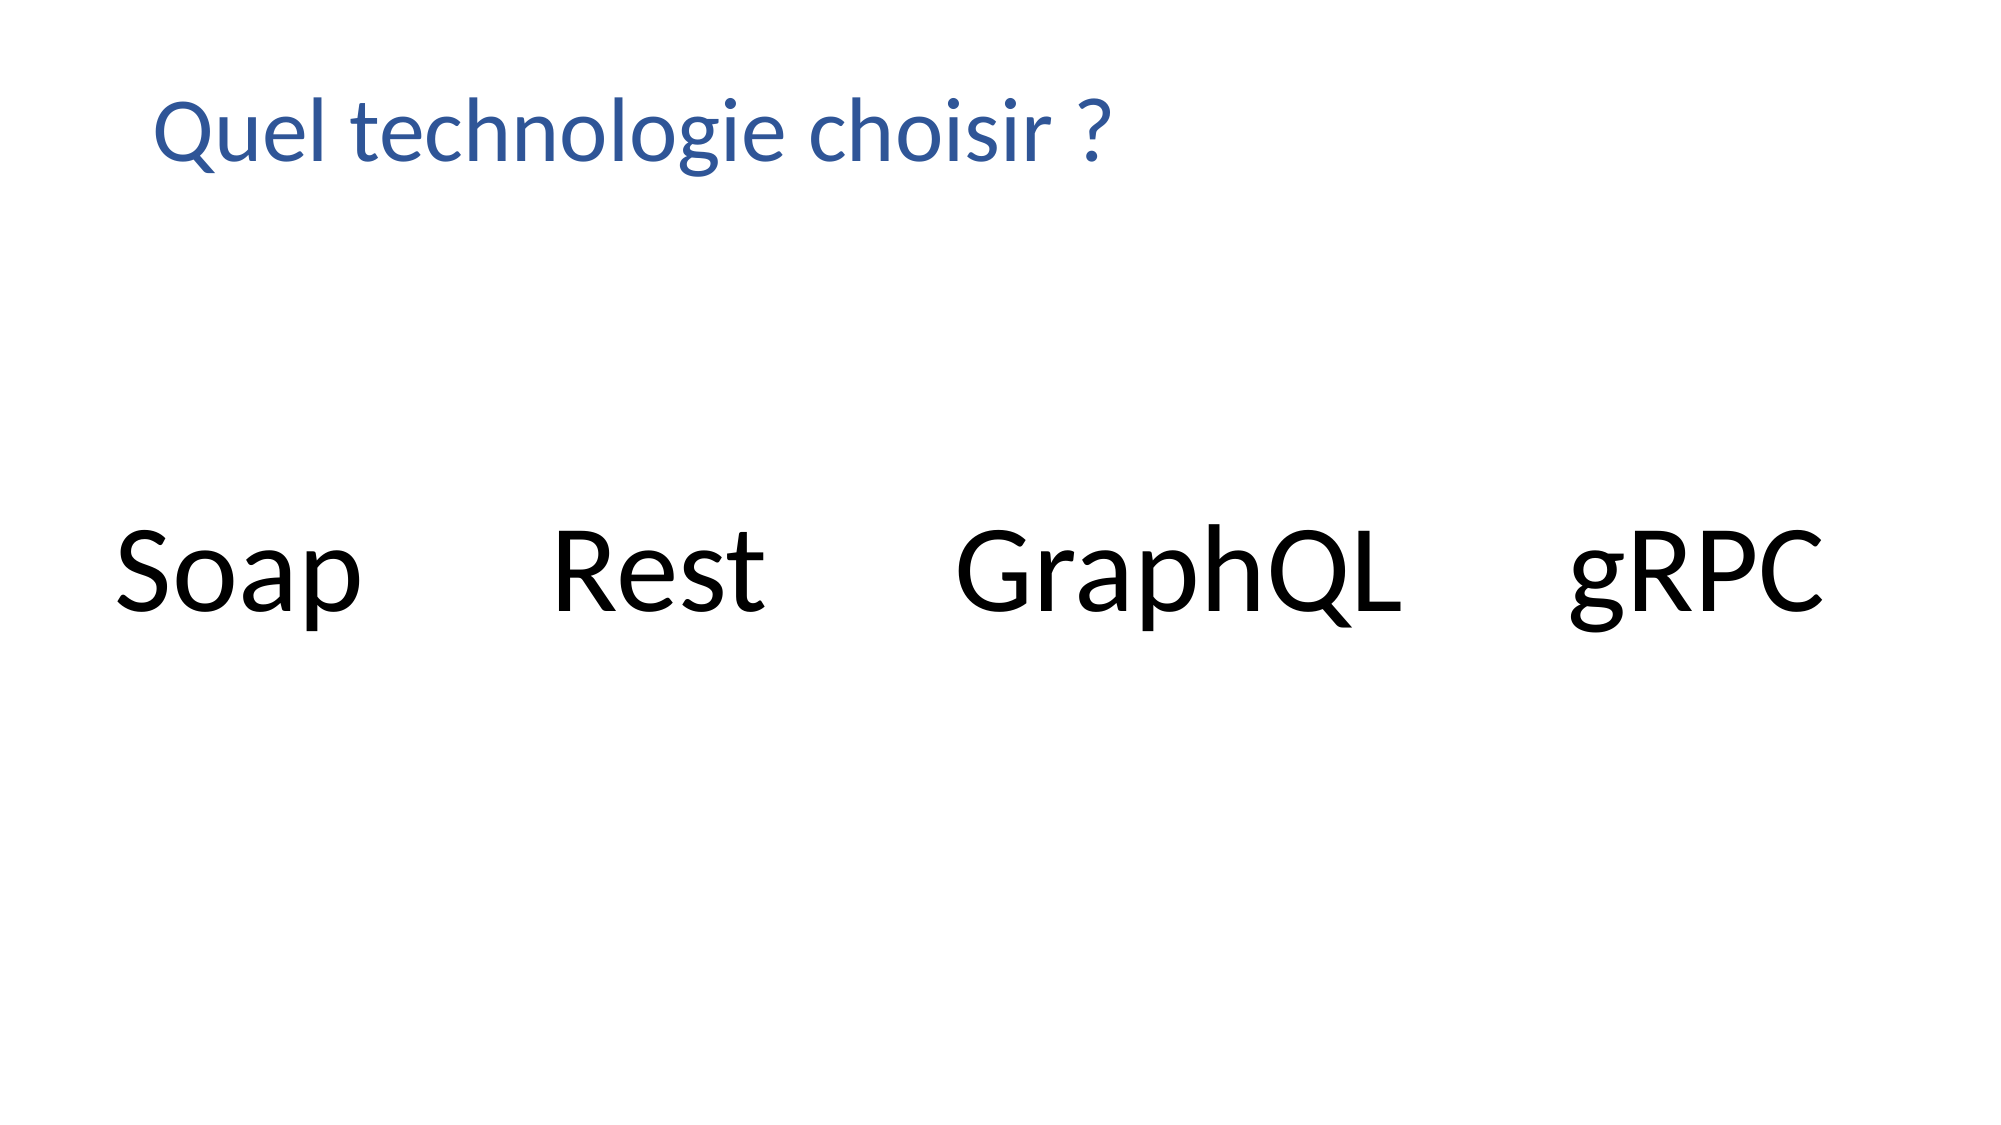

# Quel technologie choisir ?
Soap
Rest
gRPC
GraphQL